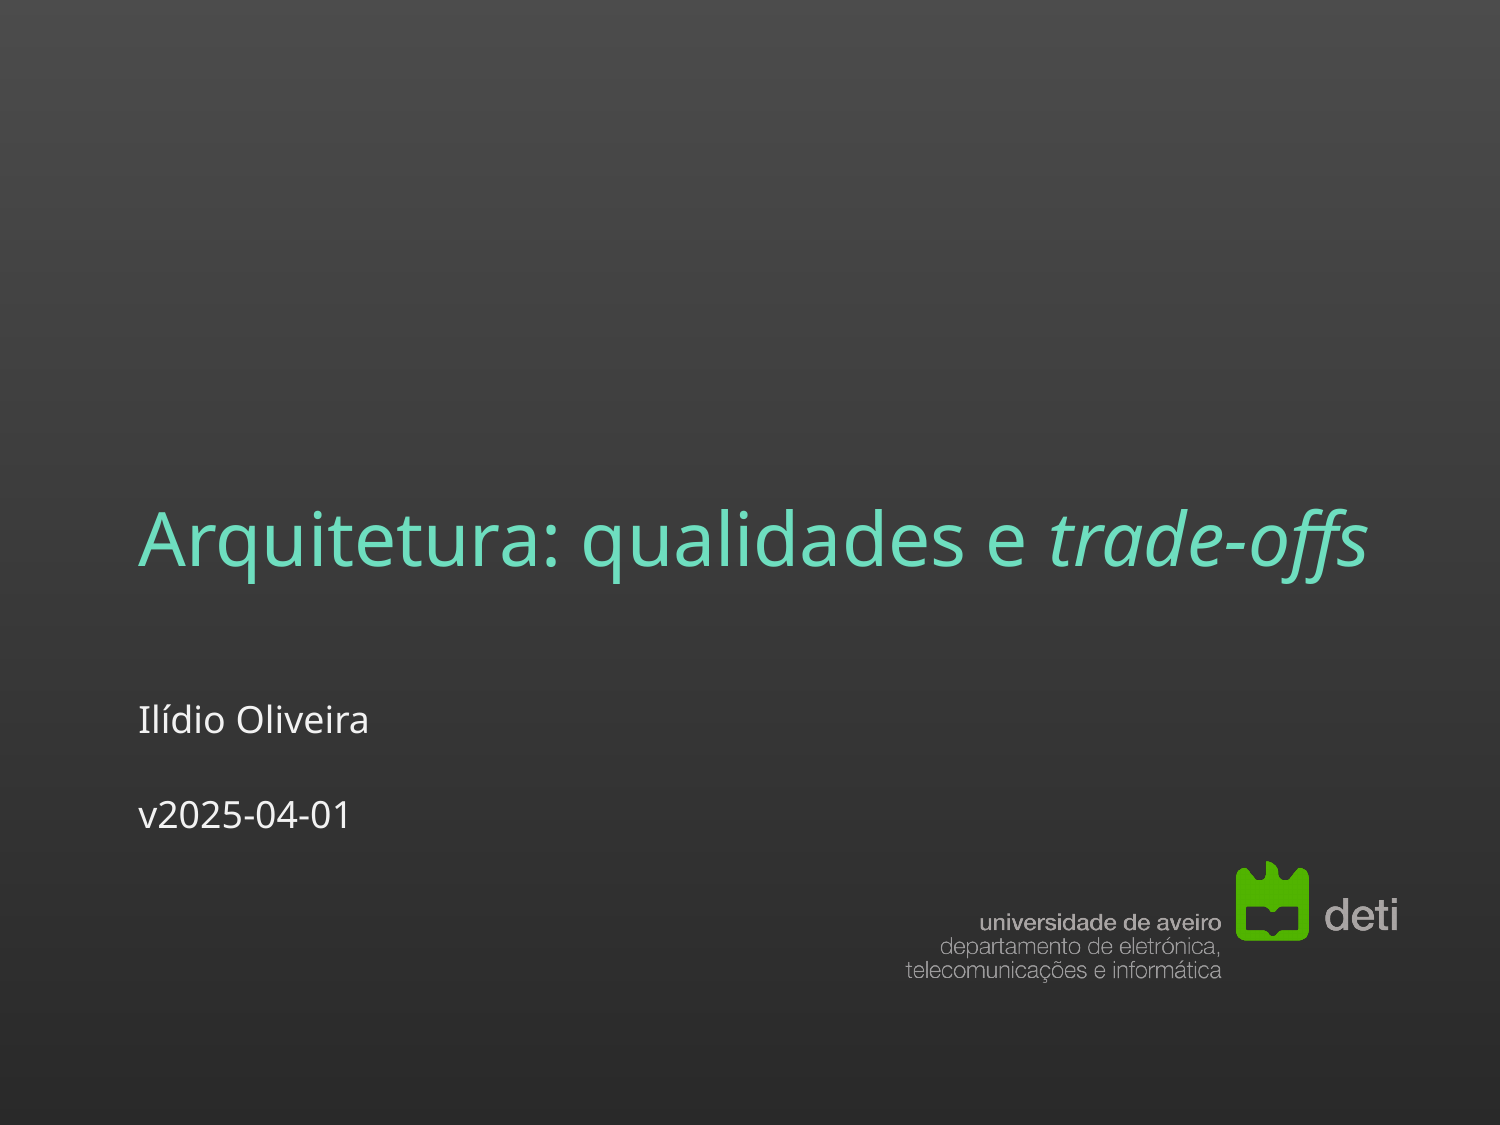

# Arquitetura: qualidades e trade-offs
Ilídio Oliveira
v2025-04-01